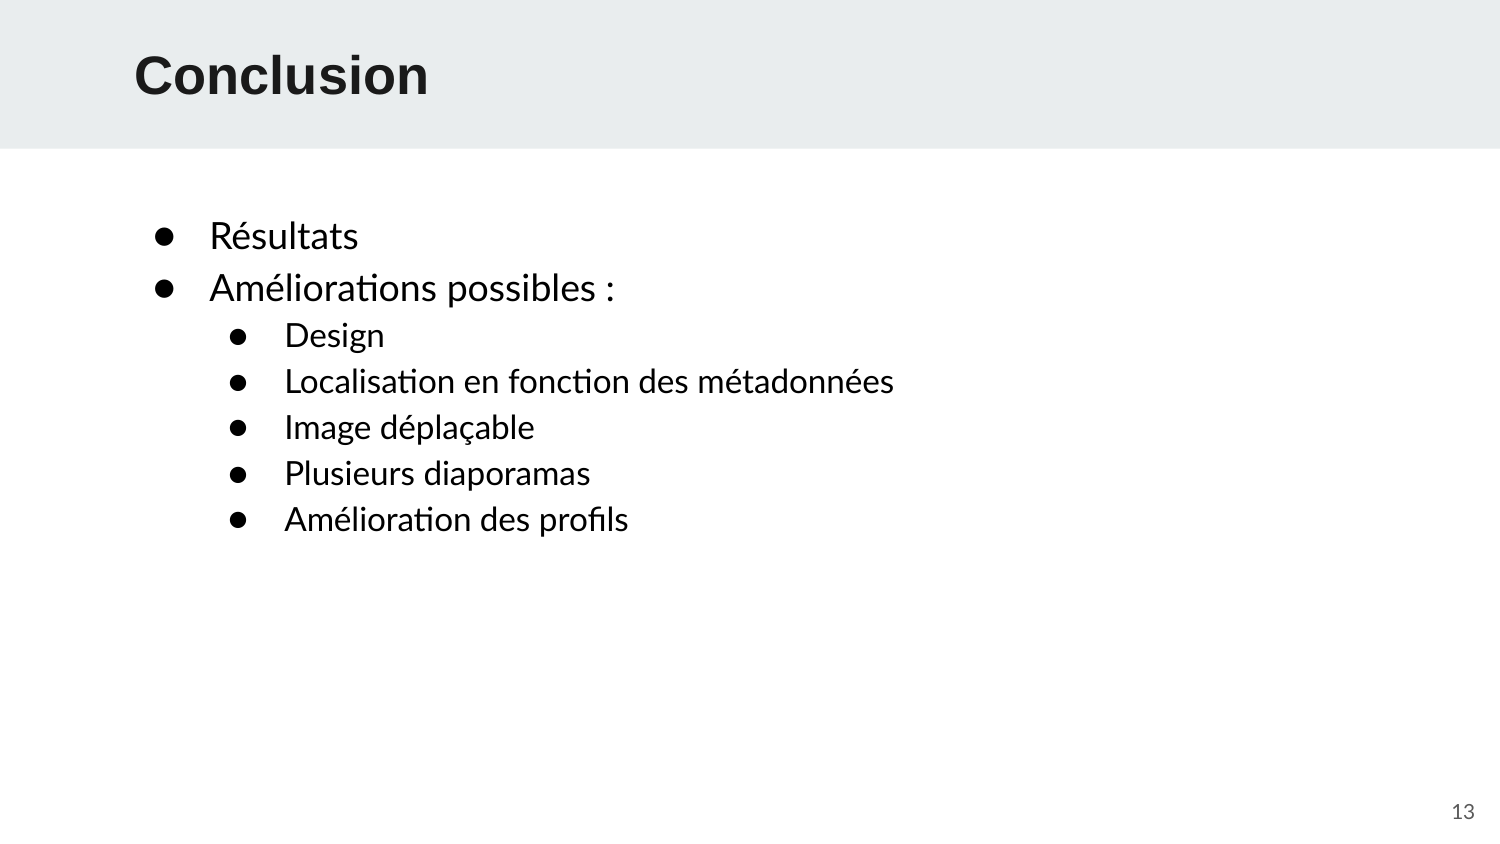

# Conclusion
Résultats
Améliorations possibles :
Design
Localisation en fonction des métadonnées
Image déplaçable
Plusieurs diaporamas
Amélioration des profils
13